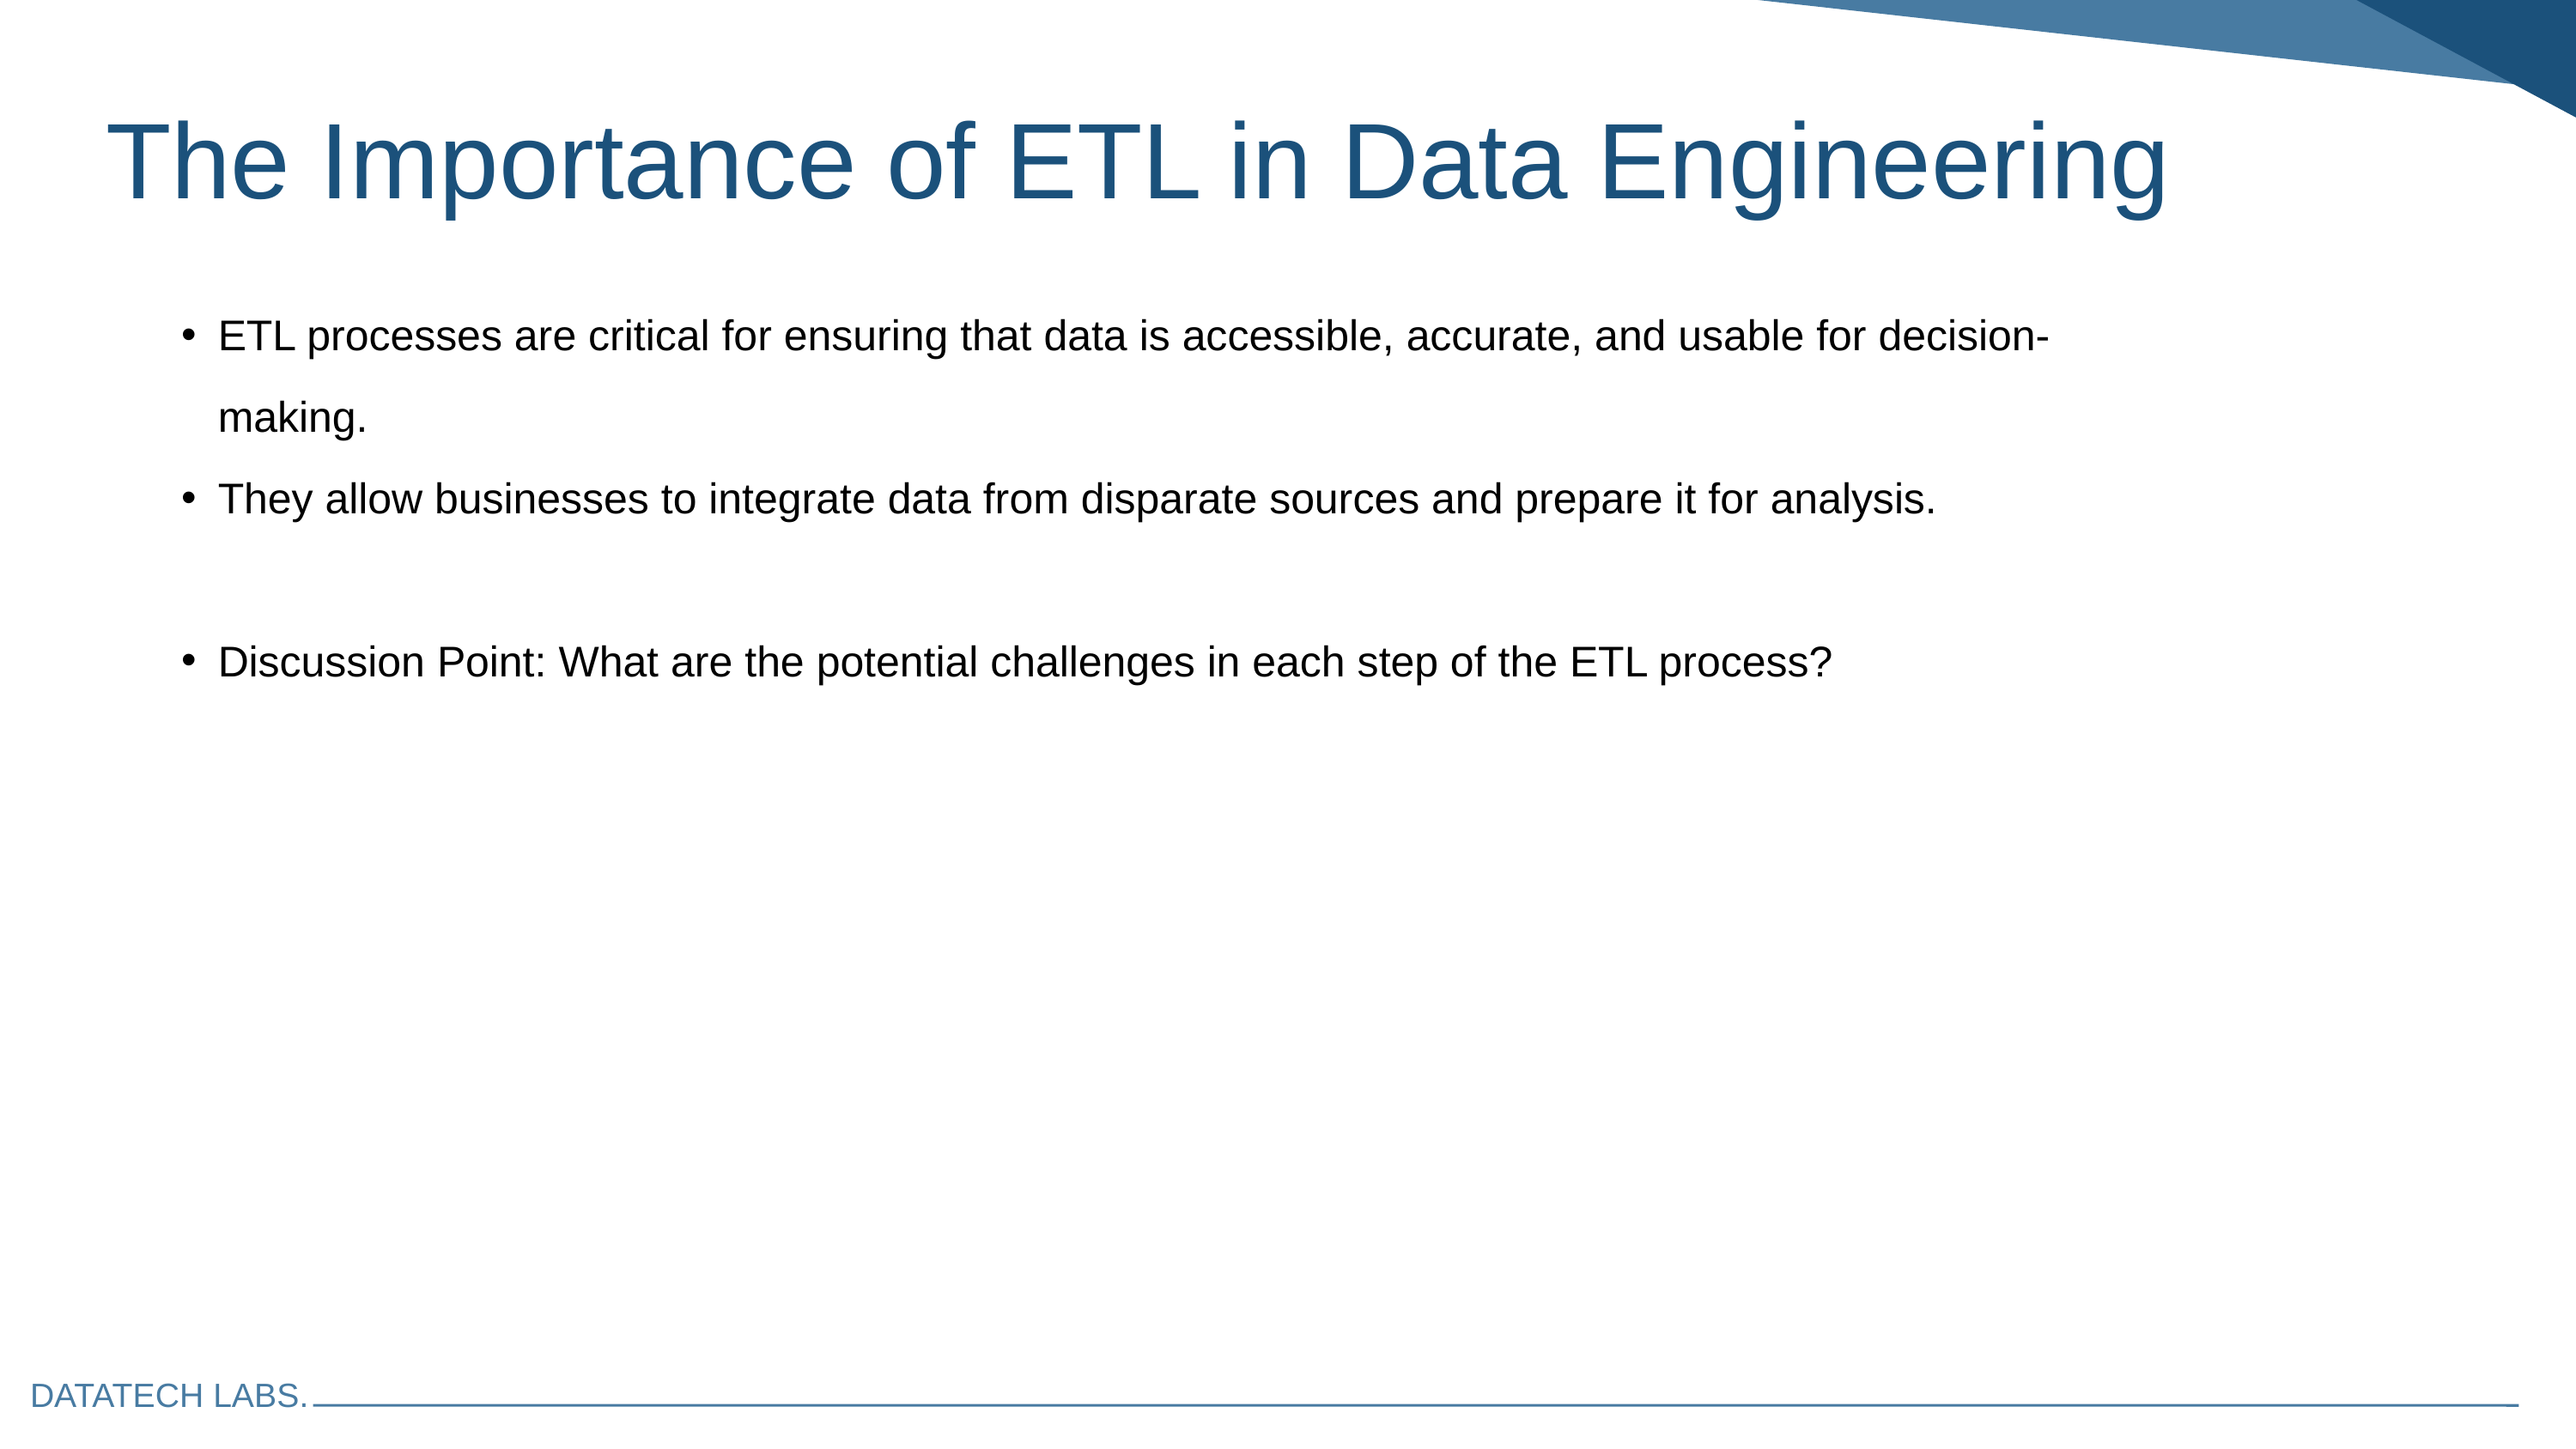

The Importance of ETL in Data Engineering
ETL processes are critical for ensuring that data is accessible, accurate, and usable for decision-making.
They allow businesses to integrate data from disparate sources and prepare it for analysis.

Discussion Point: What are the potential challenges in each step of the ETL process?
DATATECH LABS.